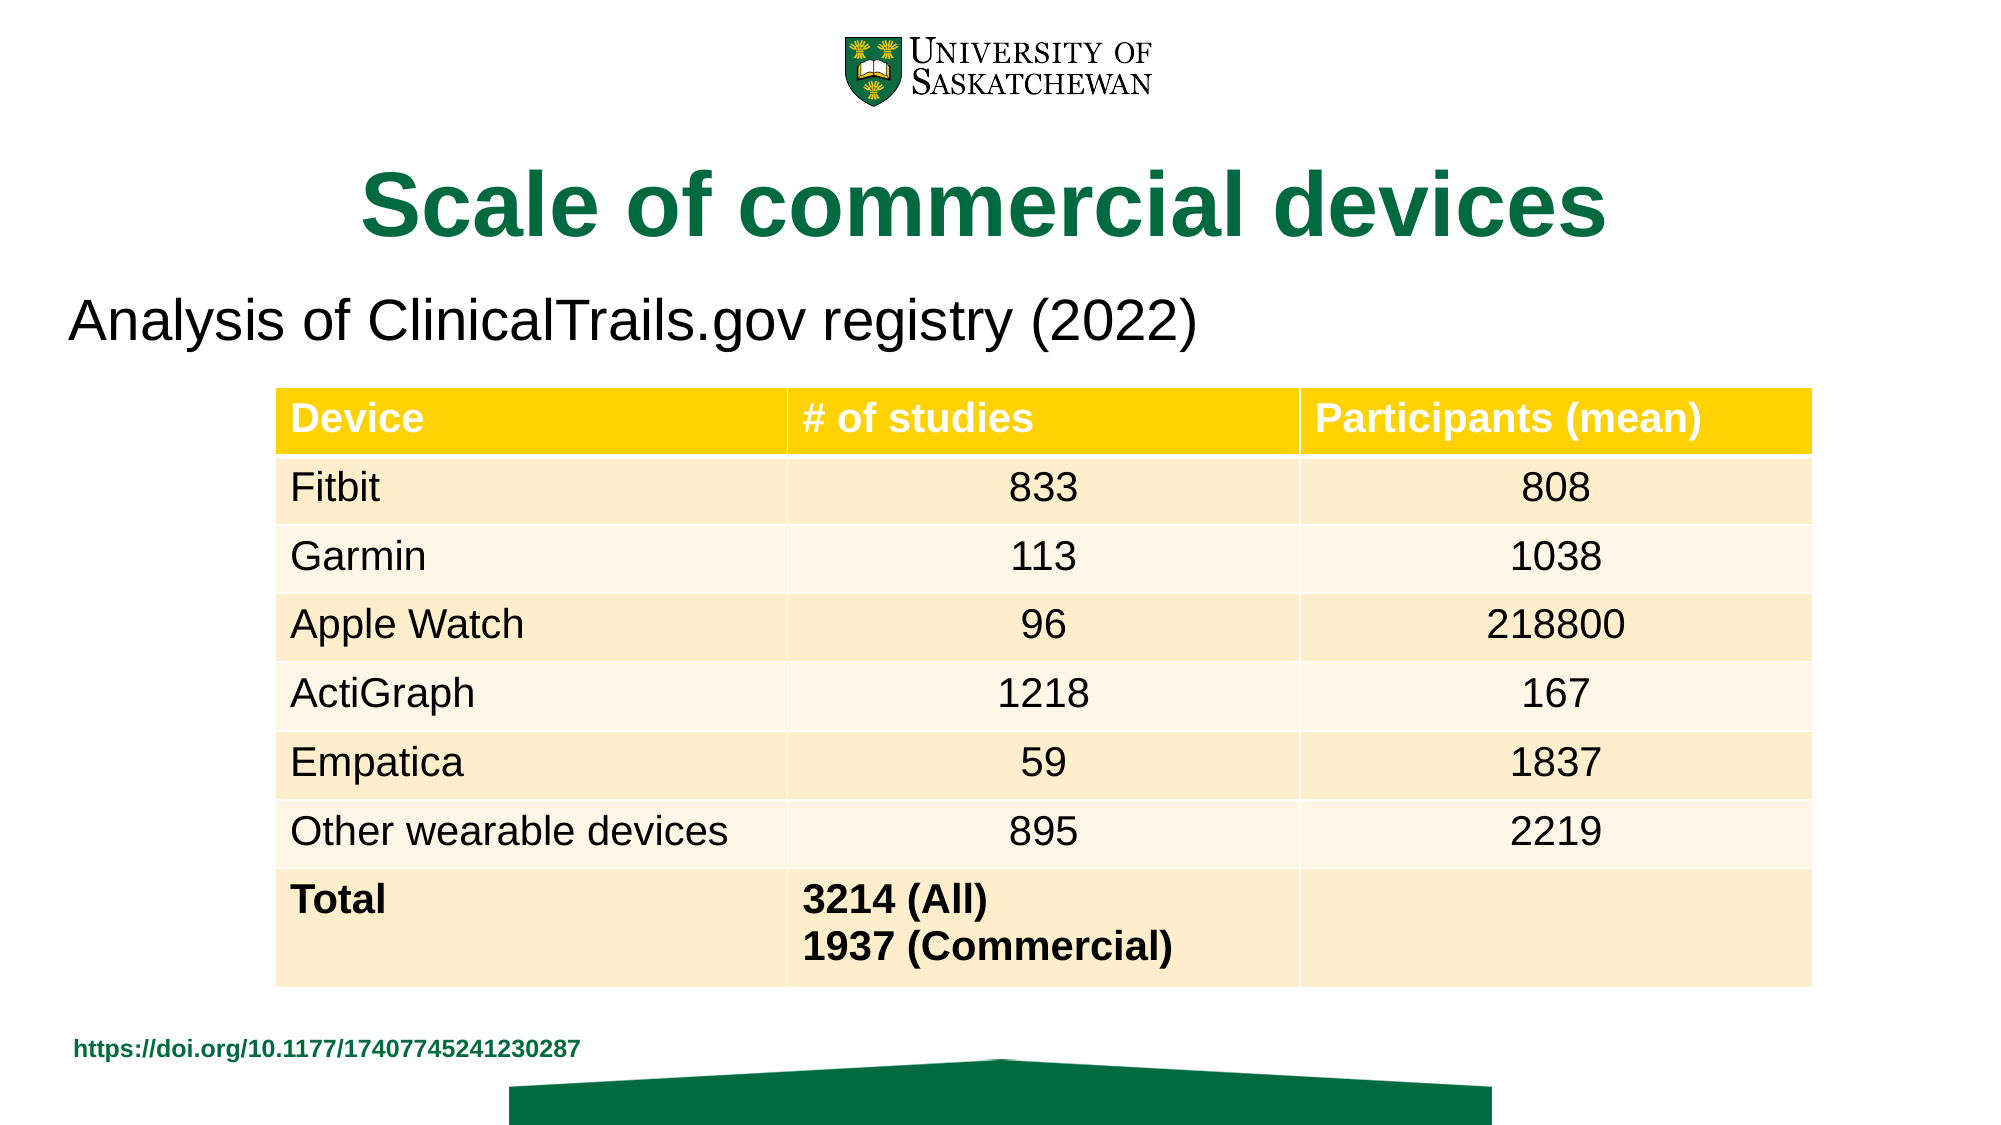

# Scale of commercial devices
Analysis of ClinicalTrails.gov registry (2022)

| Device | # of studies | Participants (mean) |
| --- | --- | --- |
| Fitbit | 833 | 808 |
| Garmin | 113 | 1038 |
| Apple Watch | 96 | 218800 |
| ActiGraph | 1218 | 167 |
| Empatica | 59 | 1837 |
| Other wearable devices | 895 | 2219 |
| Total | 3214 (All) 1937 (Commercial) |  |
https://doi.org/10.1177/17407745241230287